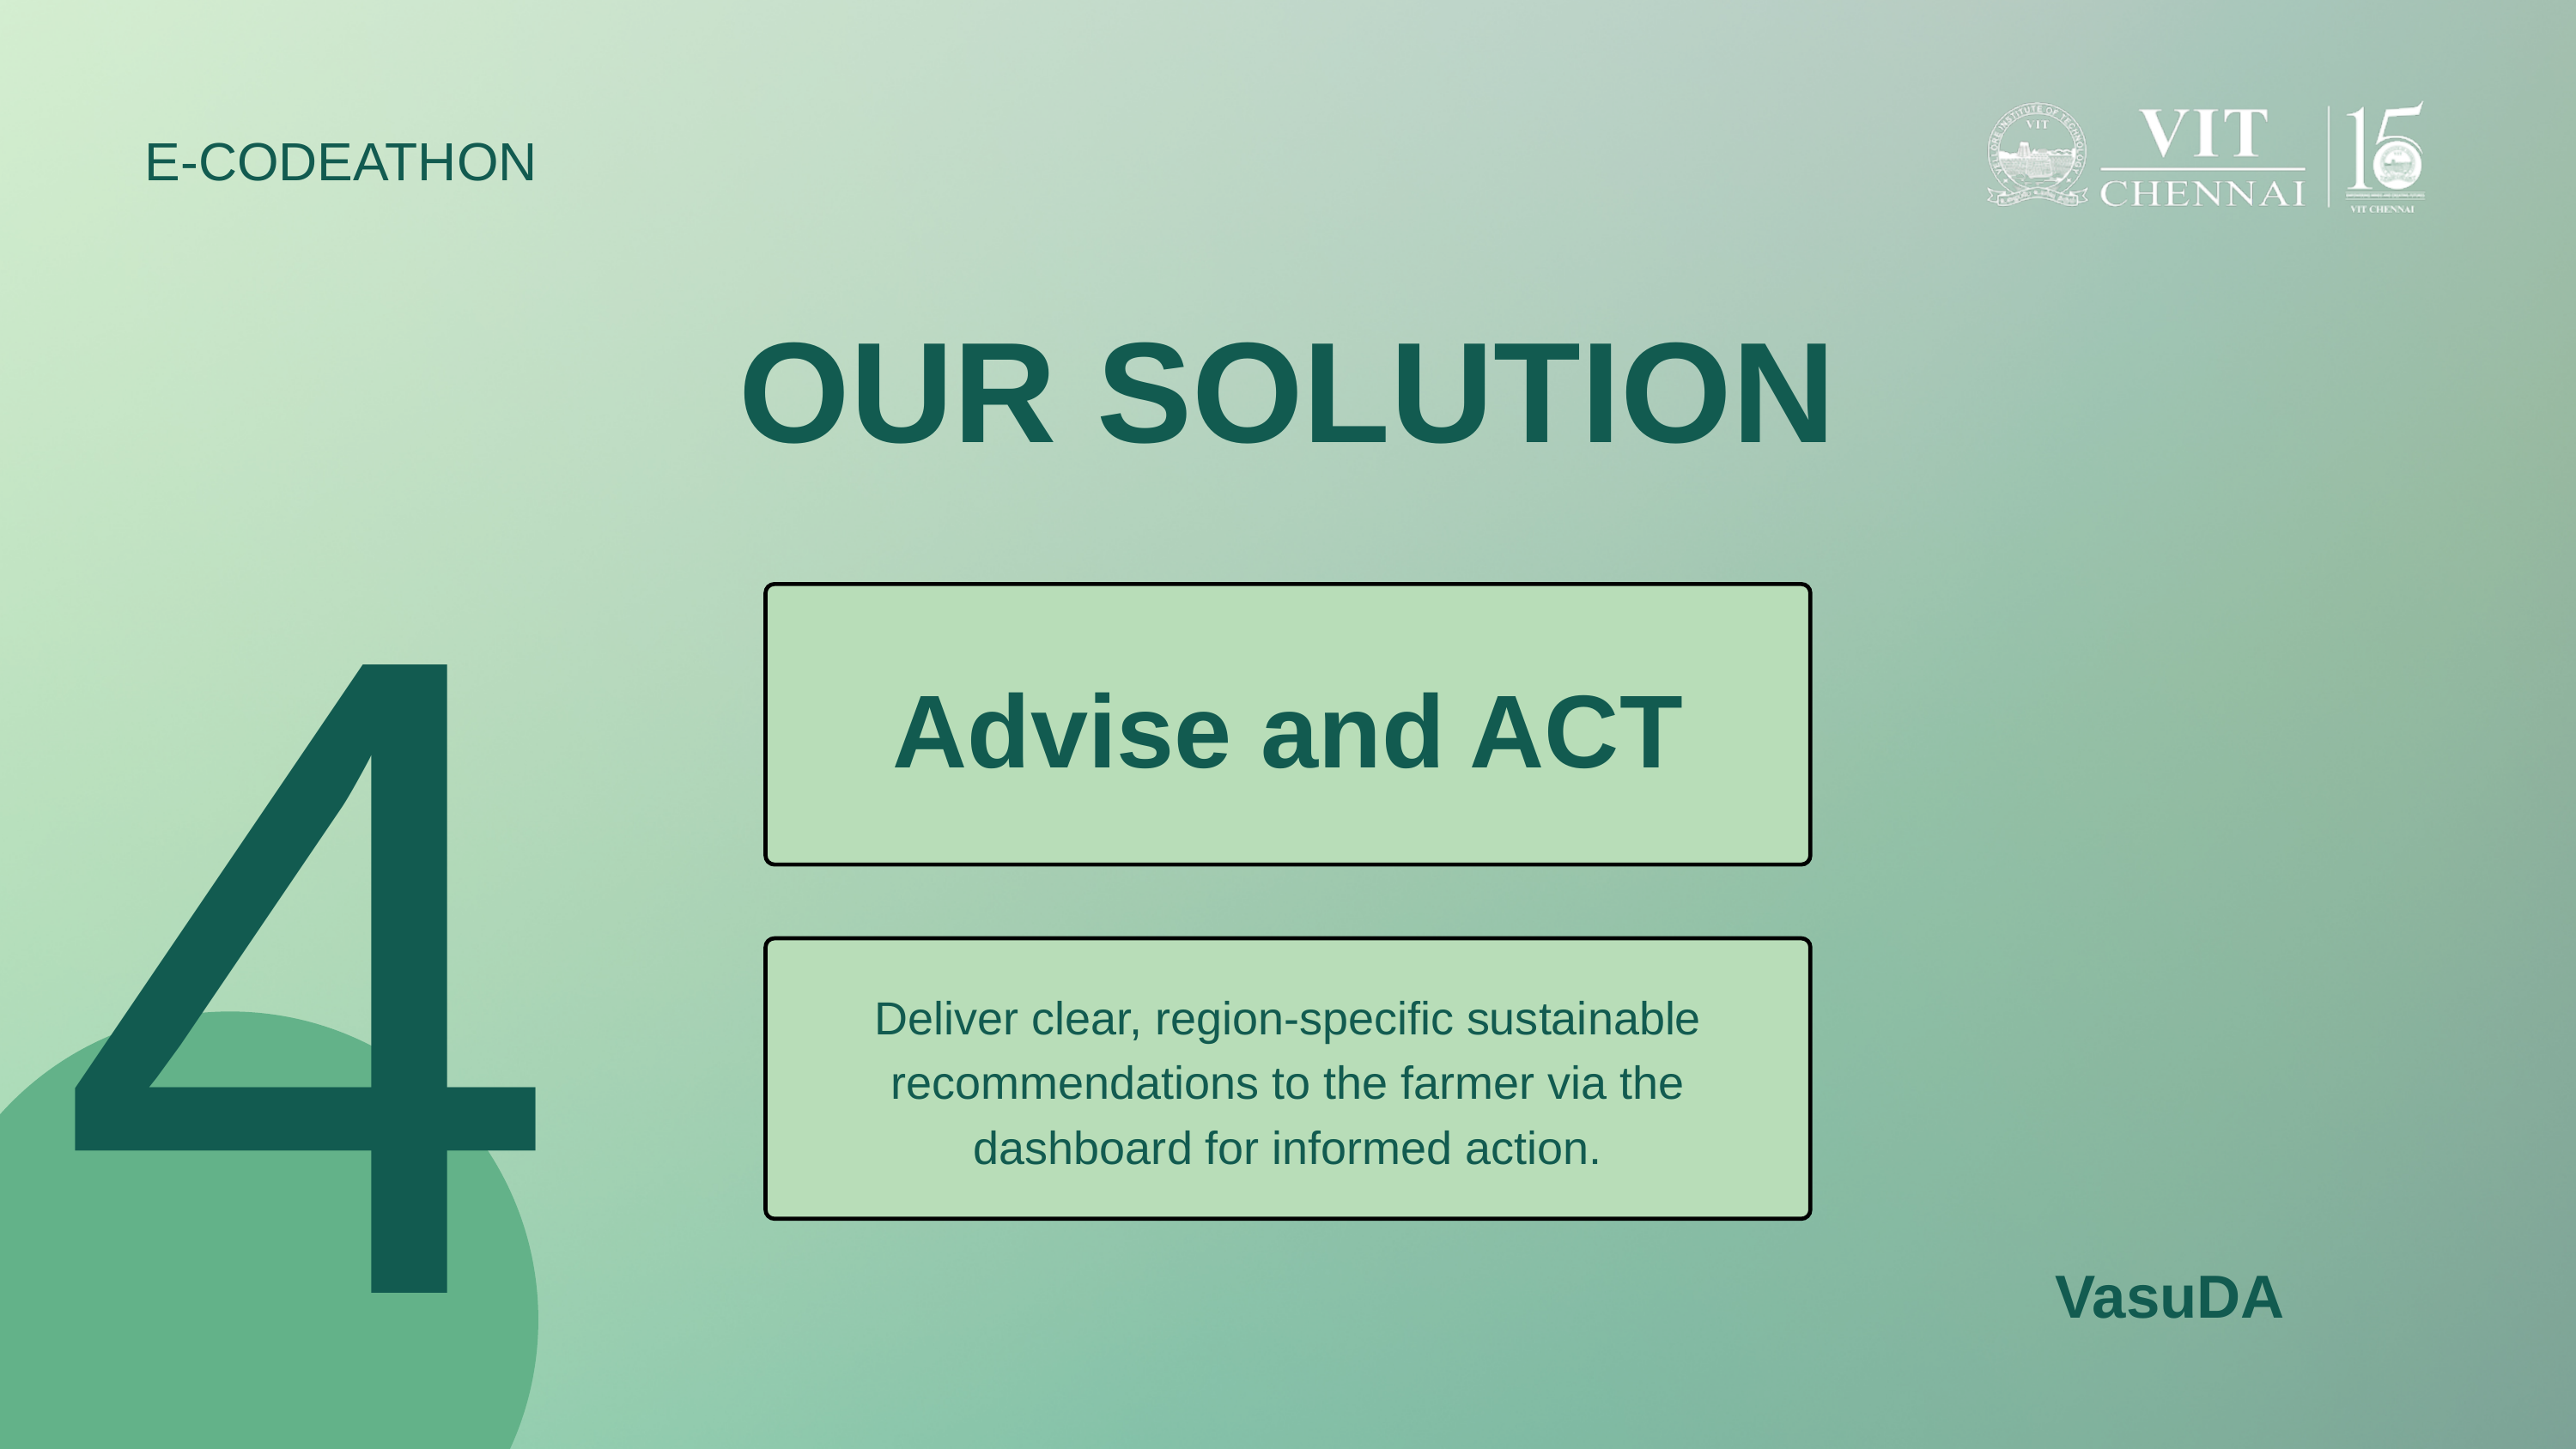

E-CODEATHON
OUR SOLUTION
4

Advise and ACT

Deliver clear, region‑specific sustainable recommendations to the farmer via the dashboard for informed action.

VasuDA